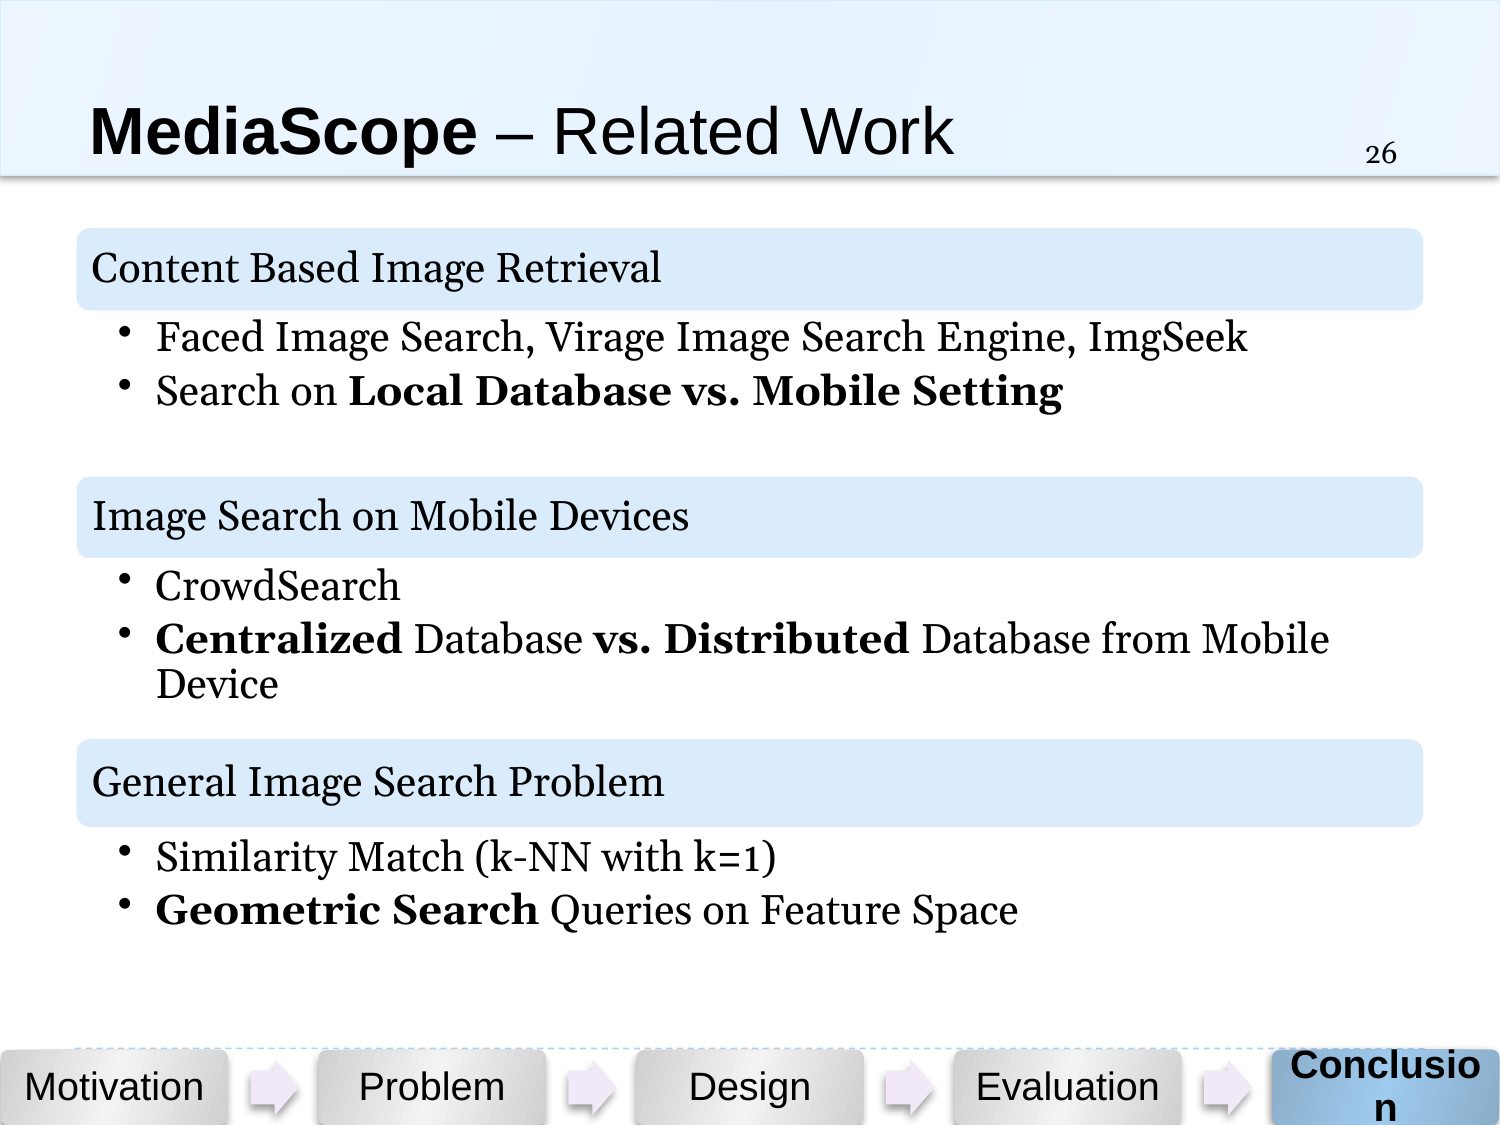

# MediaScope – Related Work
26
Content Based Image Retrieval
Faced Image Search, Virage Image Search Engine, ImgSeek
Search on Local Database vs. Mobile Setting
Image Search on Mobile Devices
CrowdSearch
Centralized Database vs. Distributed Database from Mobile Device
General Image Search Problem
Similarity Match (k-NN with k=1)
Geometric Search Queries on Feature Space
Motivation

Problem

Design

Evaluation

Conclusion